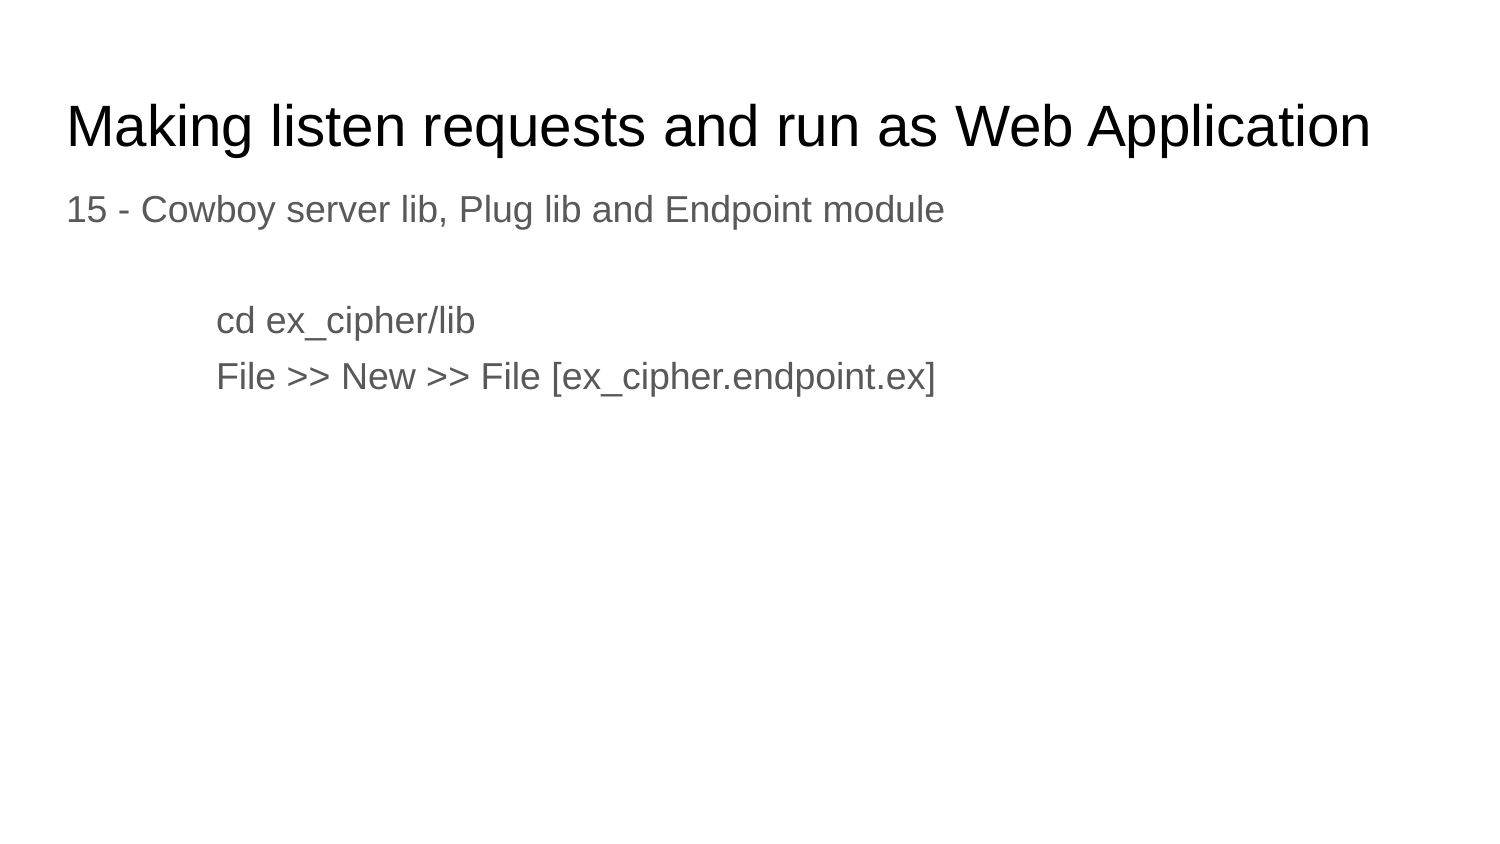

# Making listen requests and run as Web Application
15 - Cowboy server lib, Plug lib and Endpoint module

	cd ex_cipher/lib
	File >> New >> File [ex_cipher.endpoint.ex]